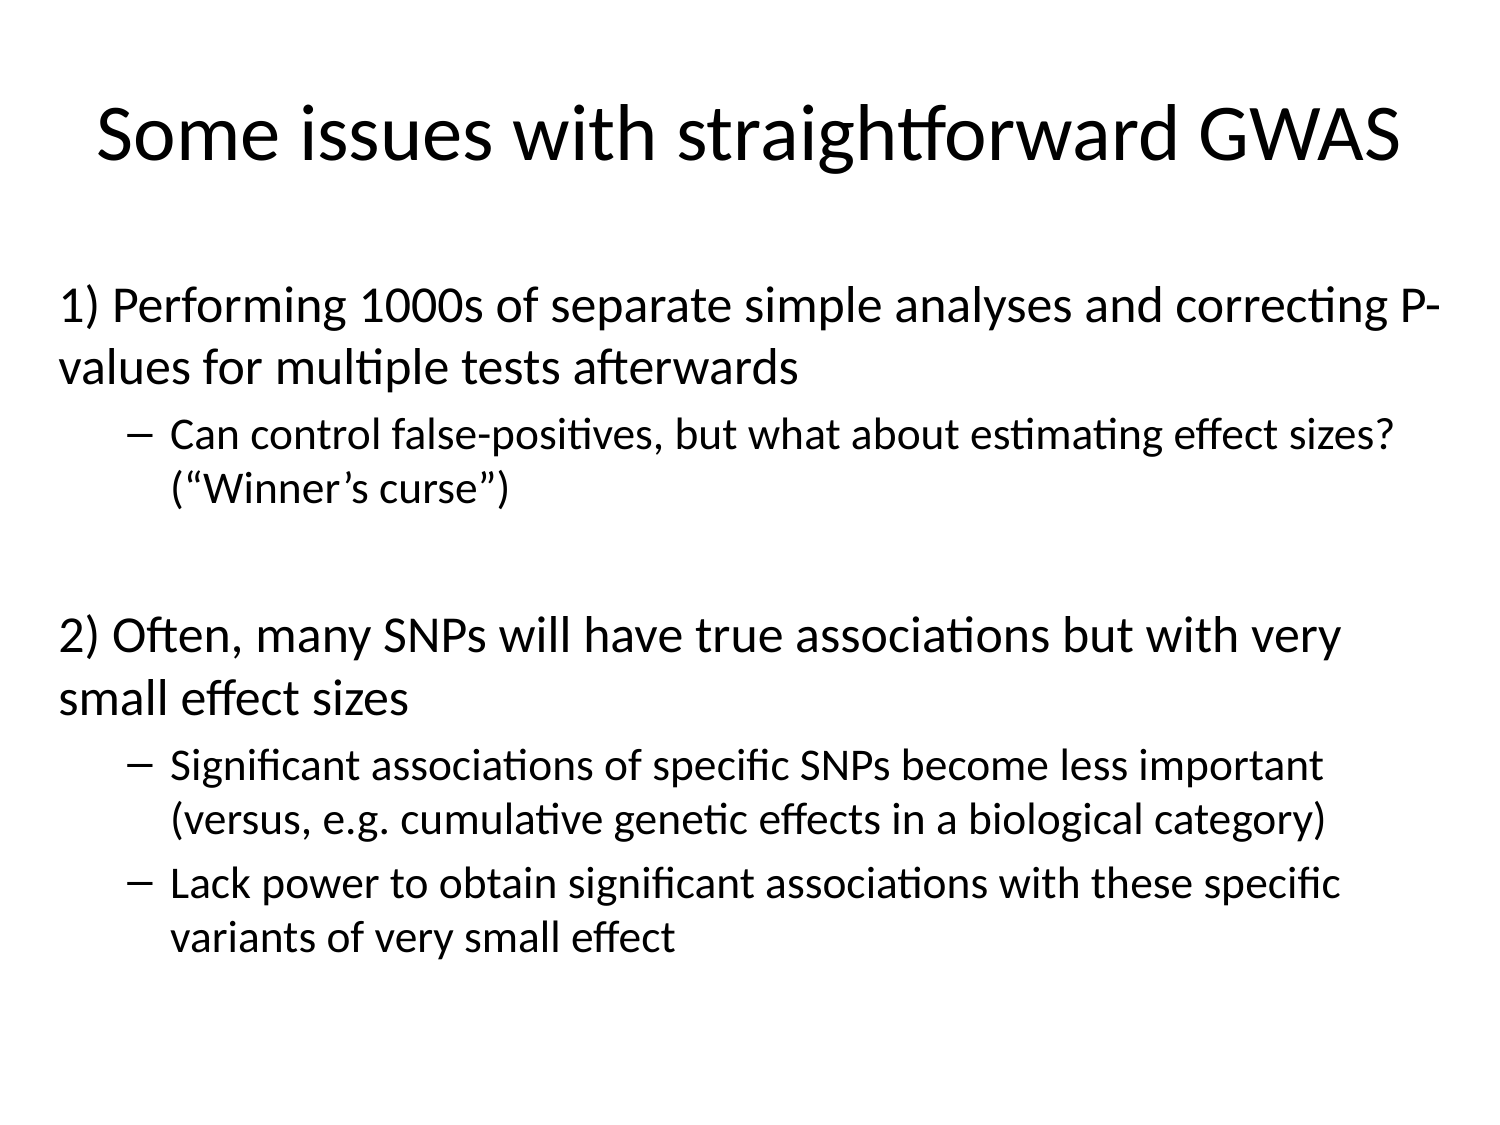

# Some issues with straightforward GWAS
1) Performing 1000s of separate simple analyses and correcting P-values for multiple tests afterwards
Can control false-positives, but what about estimating effect sizes? (“Winner’s curse”)

2) Often, many SNPs will have true associations but with very small effect sizes
Significant associations of specific SNPs become less important (versus, e.g. cumulative genetic effects in a biological category)
Lack power to obtain significant associations with these specific variants of very small effect